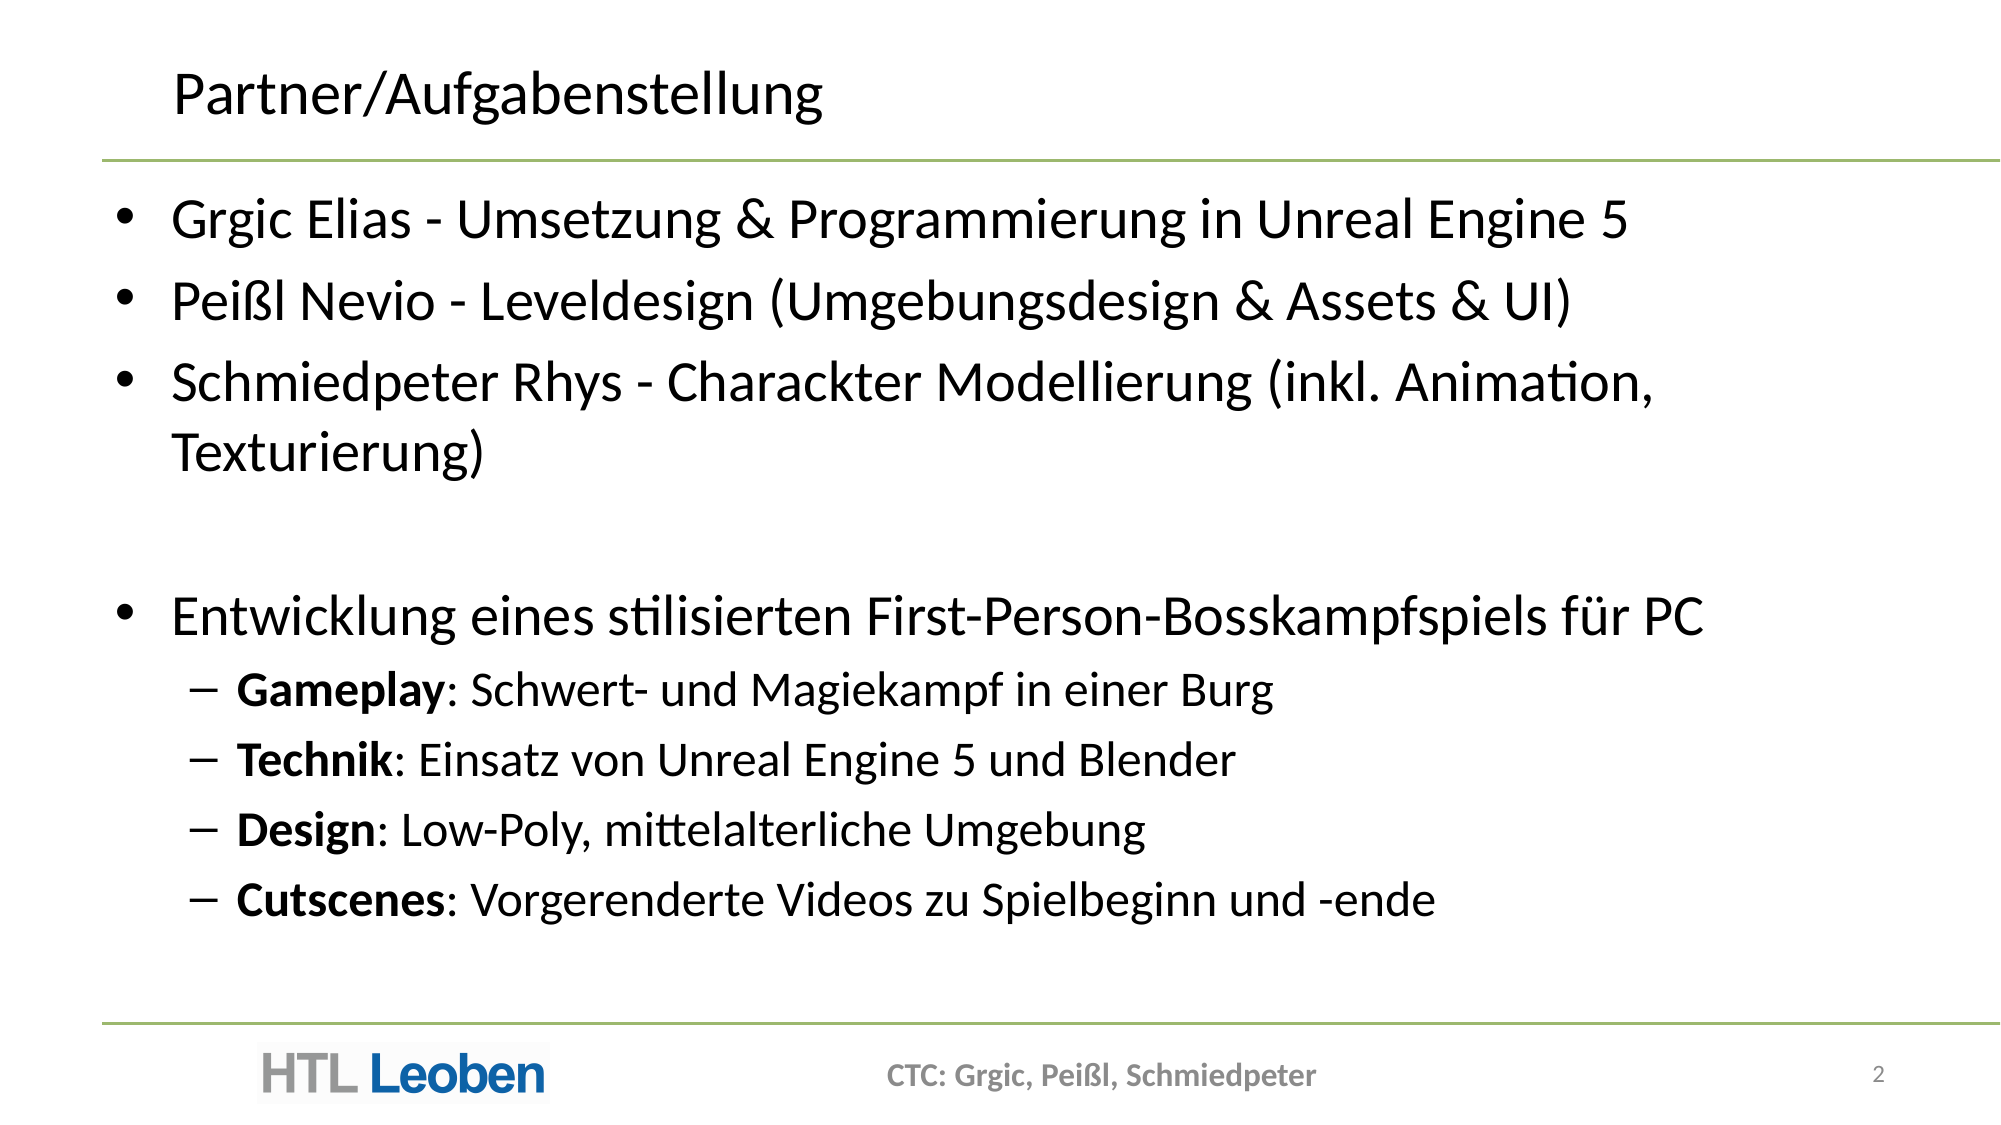

# Partner/Aufgabenstellung
Grgic Elias - Umsetzung & Programmierung in Unreal Engine 5
Peißl Nevio - Leveldesign (Umgebungsdesign & Assets & UI)
Schmiedpeter Rhys - Charackter Modellierung (inkl. Animation, Texturierung)

Entwicklung eines stilisierten First-Person-Bosskampfspiels für PC
Gameplay: Schwert- und Magiekampf in einer Burg
Technik: Einsatz von Unreal Engine 5 und Blender
Design: Low-Poly, mittelalterliche Umgebung
Cutscenes: Vorgerenderte Videos zu Spielbeginn und -ende
CTC: Grgic, Peißl, Schmiedpeter
2